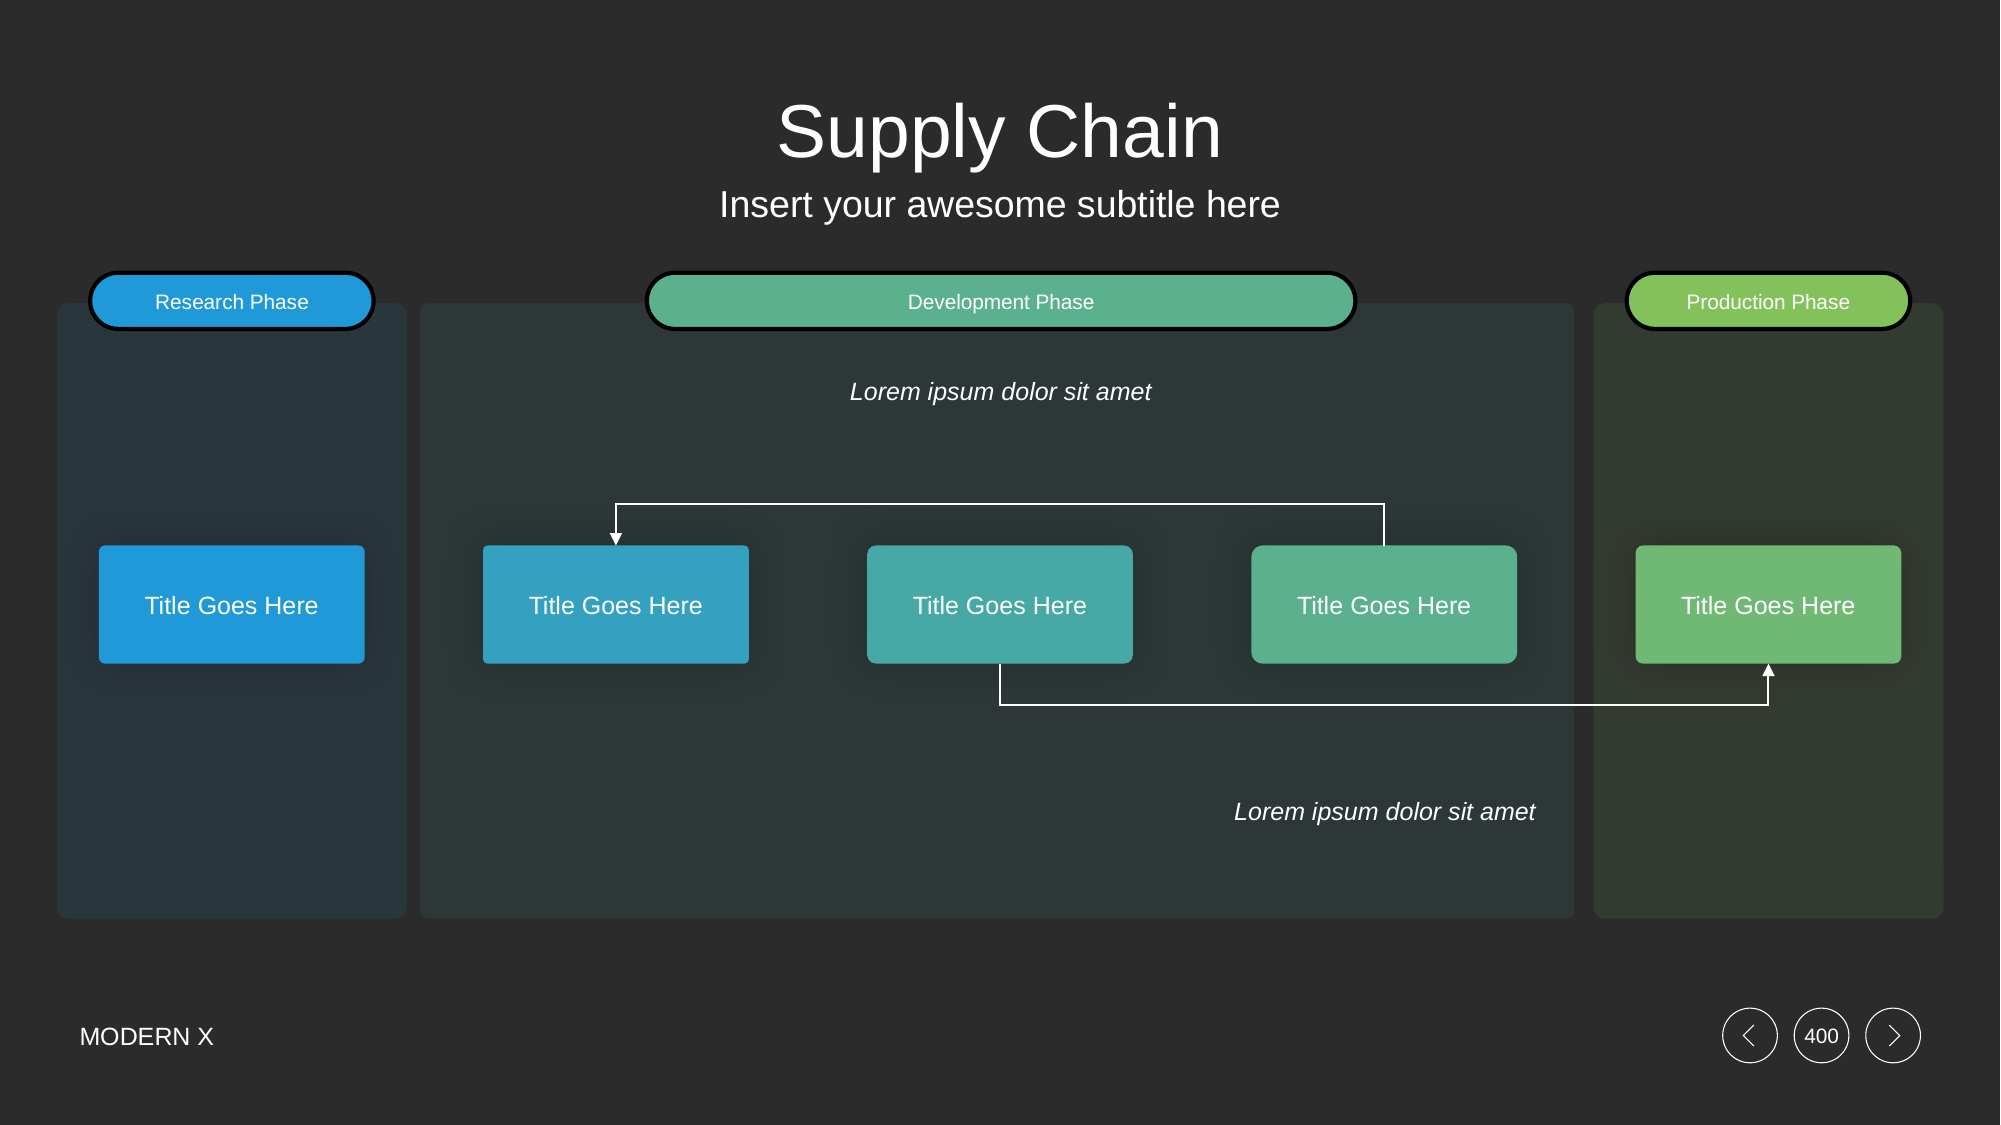

# Supply Chain
Insert your awesome subtitle here
Research Phase
Development Phase
Production Phase

Lorem ipsum dolor sit amet
Title Goes Here
Title Goes Here
Title Goes Here
Title Goes Here
Title Goes Here
Lorem ipsum dolor sit amet